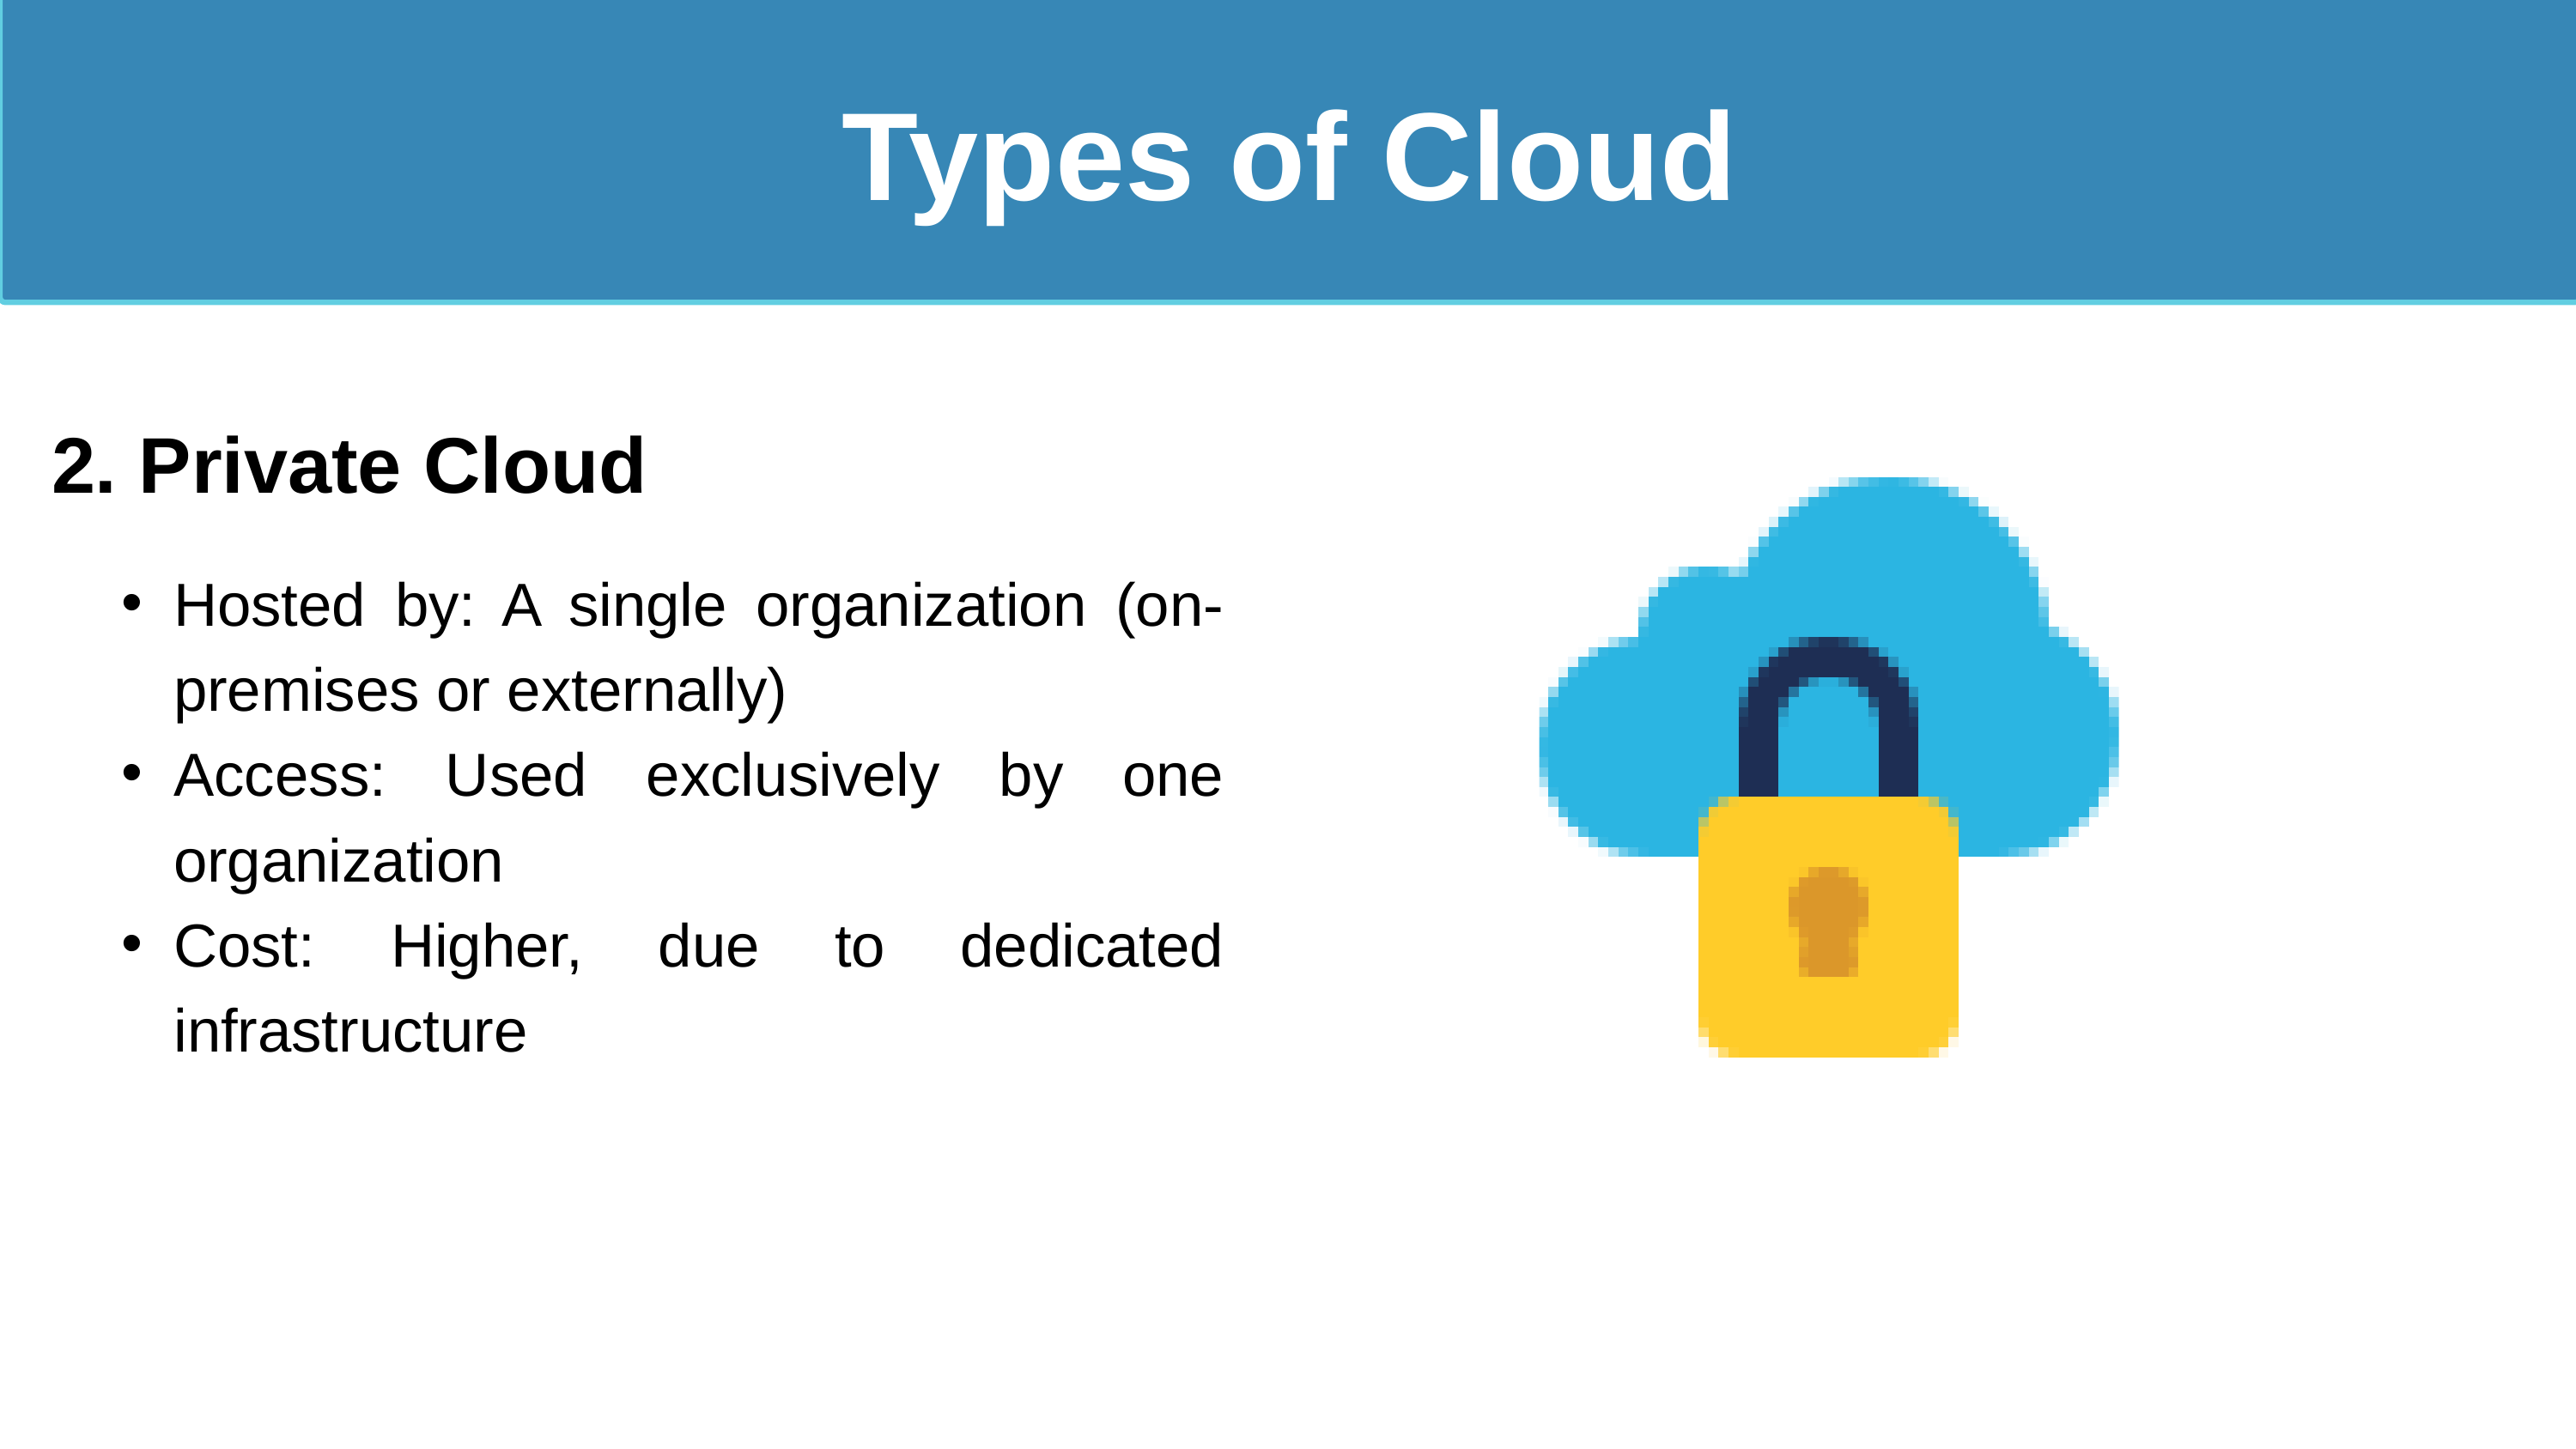

Types of Cloud
2. Private Cloud

Hosted by: A single organization (on-premises or externally)
Access: Used exclusively by one organization
Cost: Higher, due to dedicated infrastructure